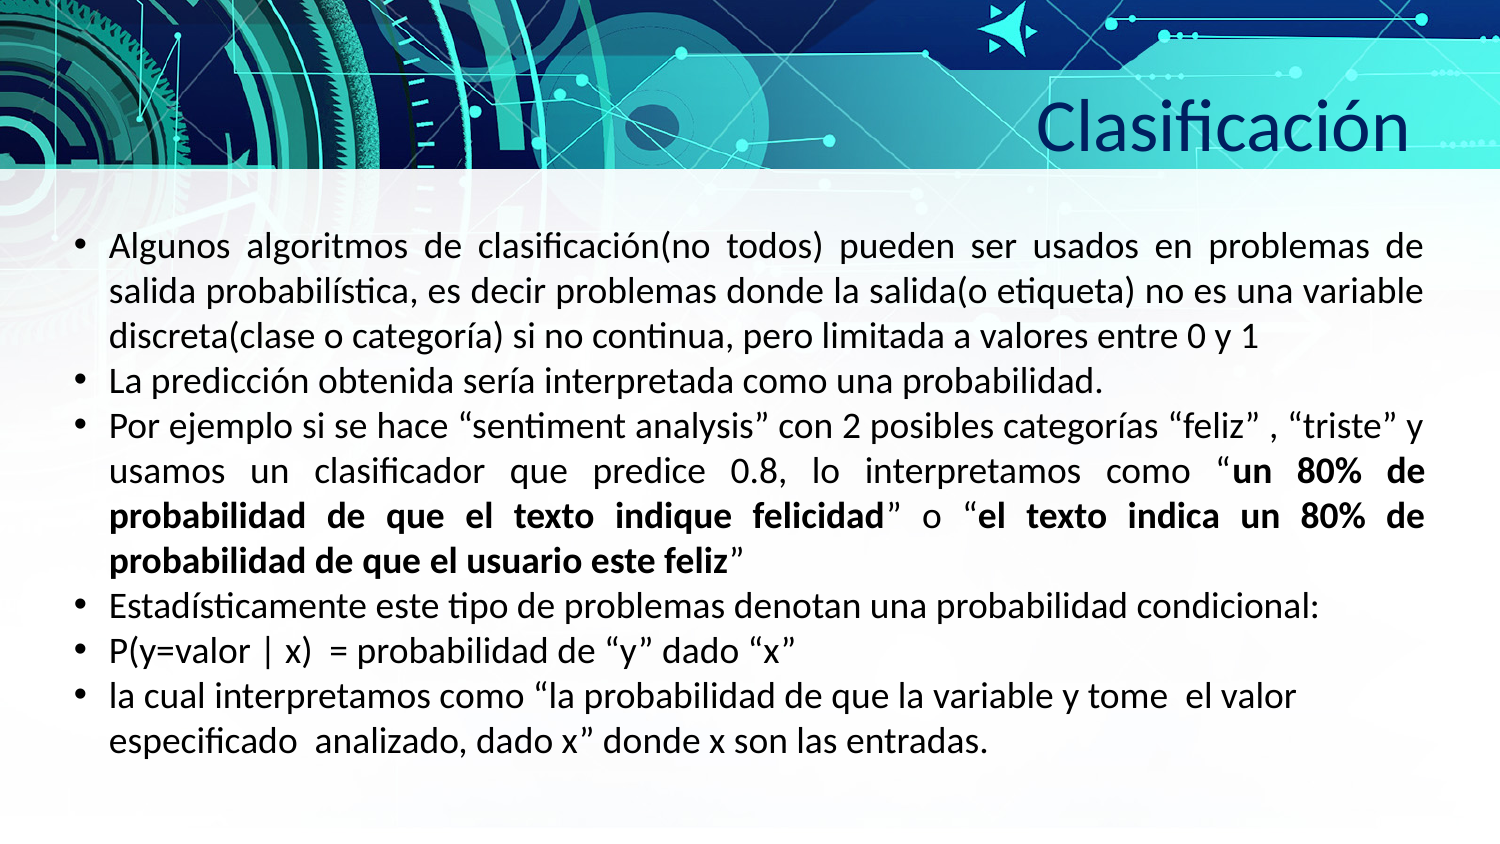

Clasificación
Algunos algoritmos de clasificación(no todos) pueden ser usados en problemas de salida probabilística, es decir problemas donde la salida(o etiqueta) no es una variable discreta(clase o categoría) si no continua, pero limitada a valores entre 0 y 1
La predicción obtenida sería interpretada como una probabilidad.
Por ejemplo si se hace “sentiment analysis” con 2 posibles categorías “feliz” , “triste” y usamos un clasificador que predice 0.8, lo interpretamos como “un 80% de probabilidad de que el texto indique felicidad” o “el texto indica un 80% de probabilidad de que el usuario este feliz”
Estadísticamente este tipo de problemas denotan una probabilidad condicional:
P(y=valor | x)  = probabilidad de “y” dado “x”
la cual interpretamos como “la probabilidad de que la variable y tome  el valor especificado  analizado, dado x” donde x son las entradas.